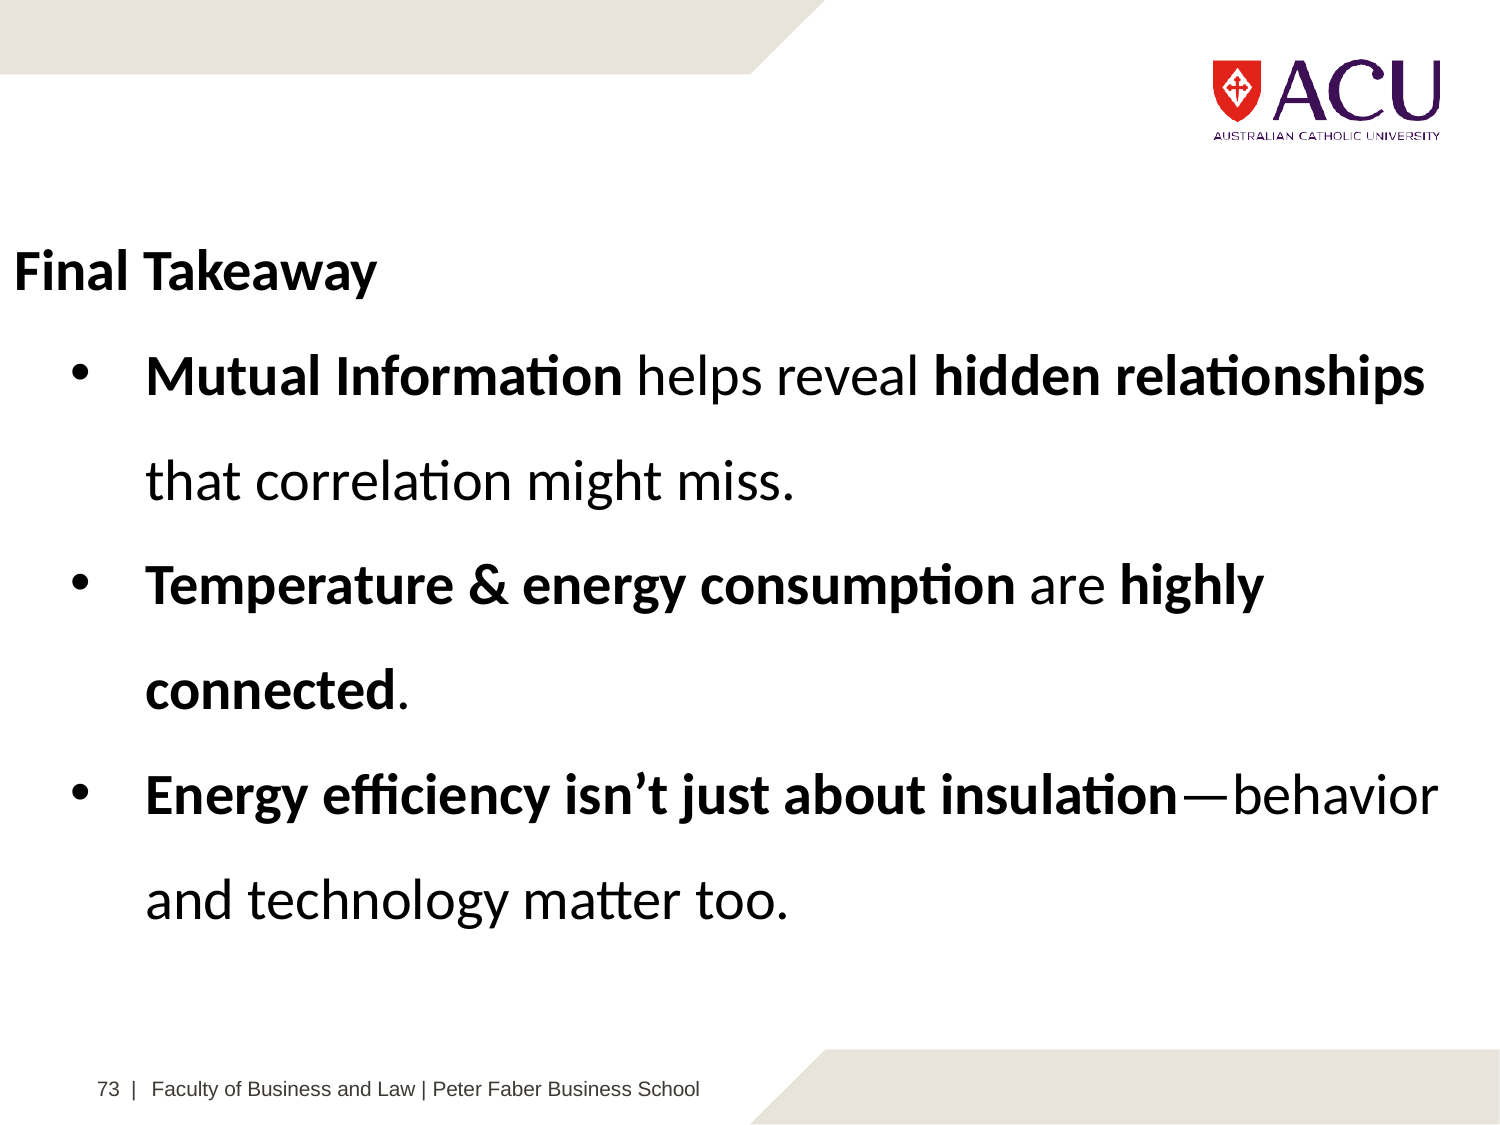

Final Takeaway
Mutual Information helps reveal hidden relationships that correlation might miss.
Temperature & energy consumption are highly connected.
Energy efficiency isn’t just about insulation—behavior and technology matter too.
73 |
Faculty of Business and Law | Peter Faber Business School